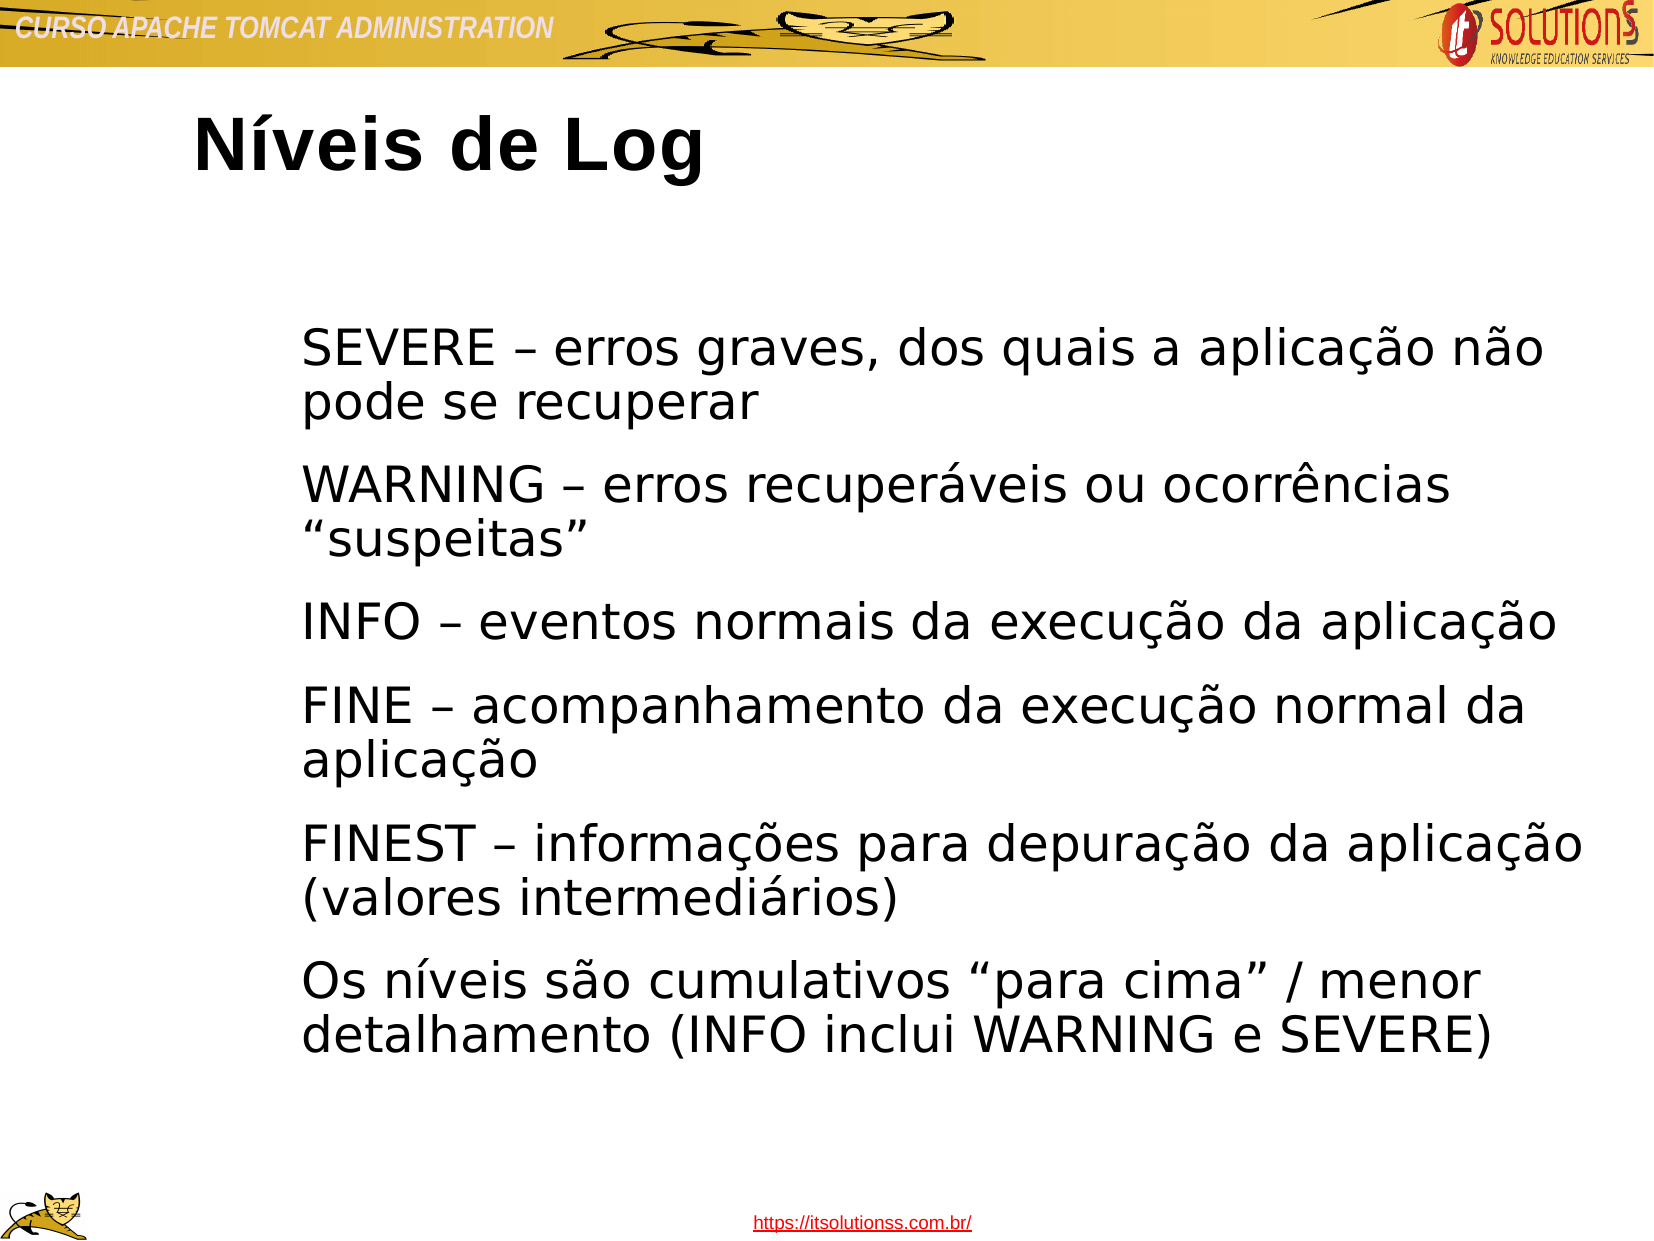

Níveis de Log
SEVERE – erros graves, dos quais a aplicação não pode se recuperar
WARNING – erros recuperáveis ou ocorrências “suspeitas”
INFO – eventos normais da execução da aplicação
FINE – acompanhamento da execução normal da aplicação
FINEST – informações para depuração da aplicação (valores intermediários)
Os níveis são cumulativos “para cima” / menor detalhamento (INFO inclui WARNING e SEVERE)